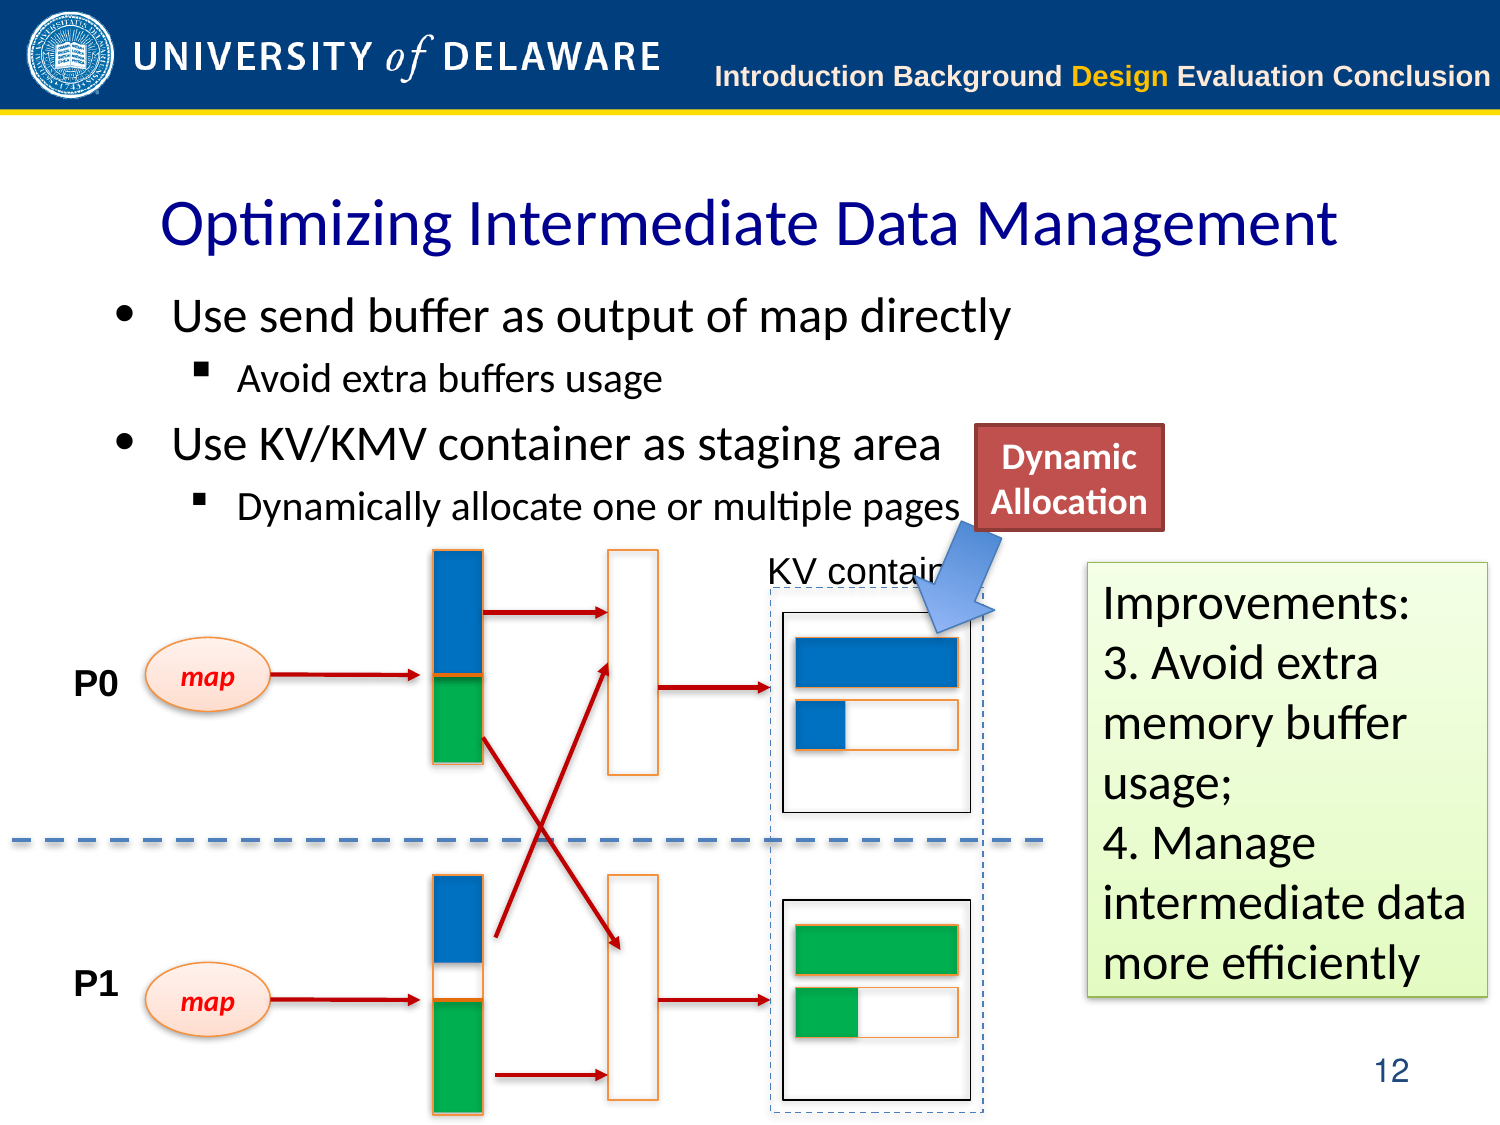

Introduction Background Design Evaluation Conclusion
# Optimizing Intermediate Data Management
Use send buffer as output of map directly
Avoid extra buffers usage
Use KV/KMV container as staging area
Dynamically allocate one or multiple pages
Dynamic
Allocation

KV container

Improvements:
3. Avoid extra memory buffer usage;
4. Manage intermediate data more efficiently

map

P0

P1
map

12